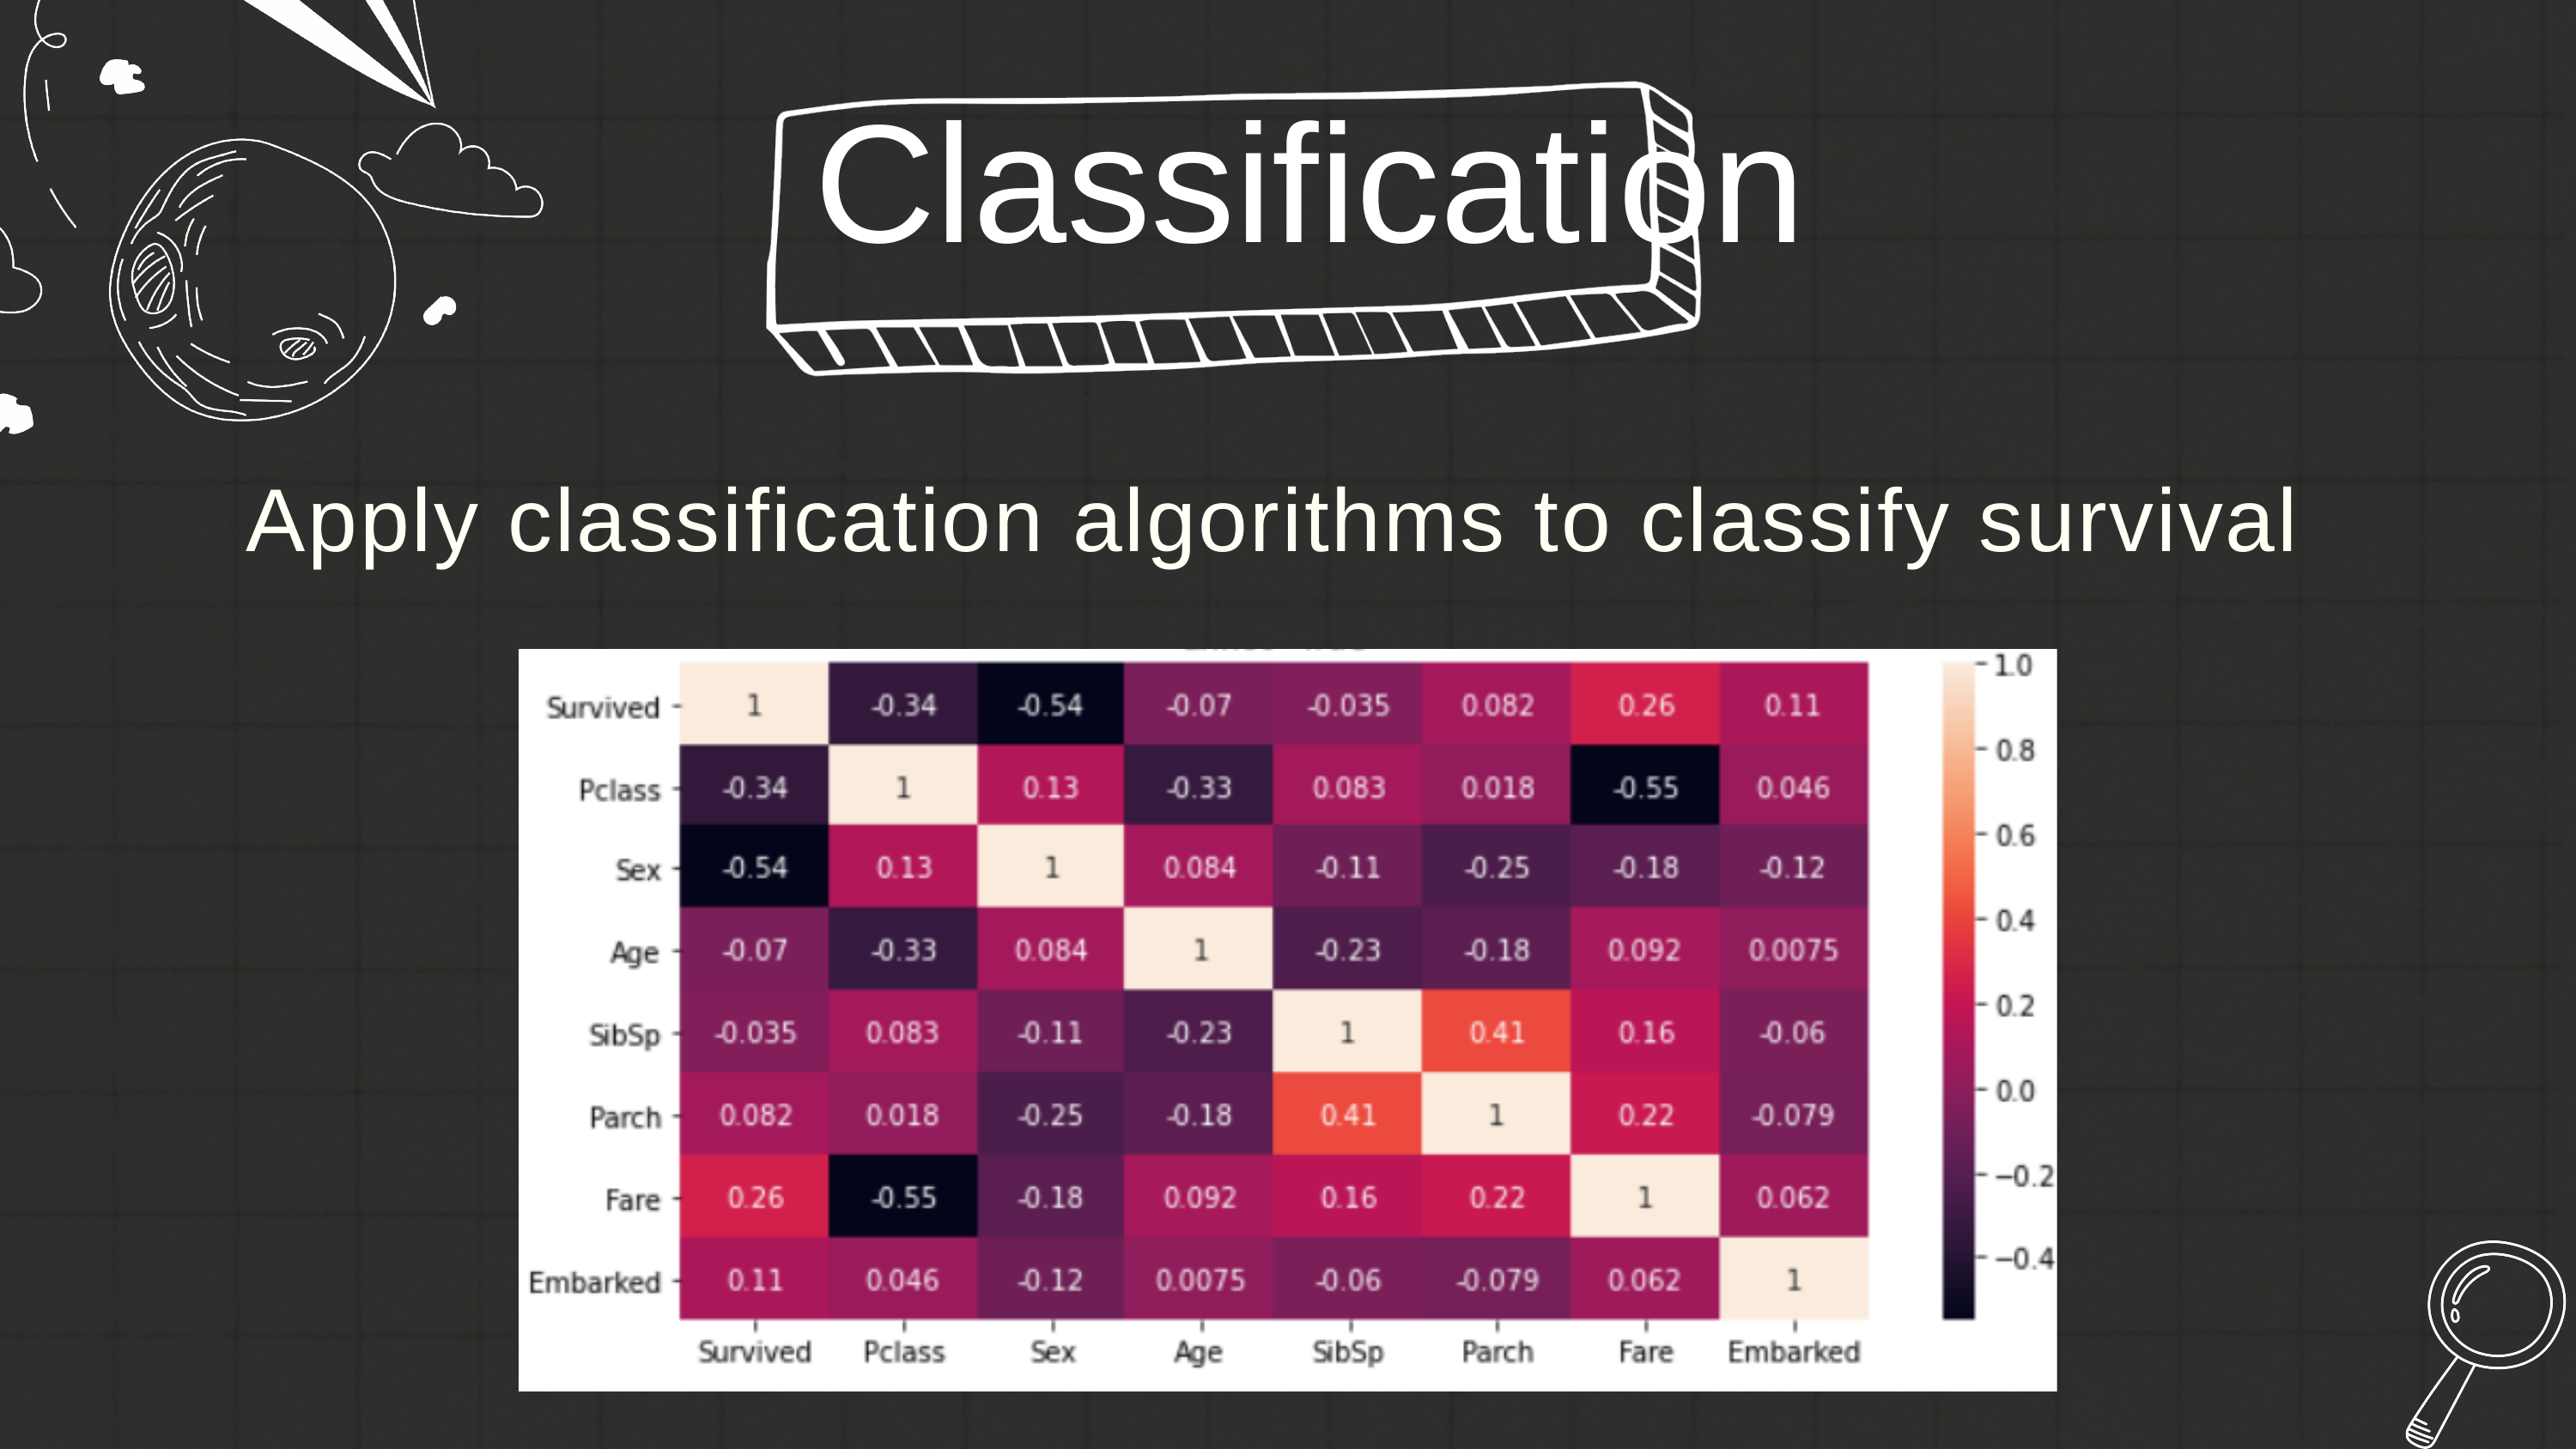

Classification
Apply classification algorithms to classify survival